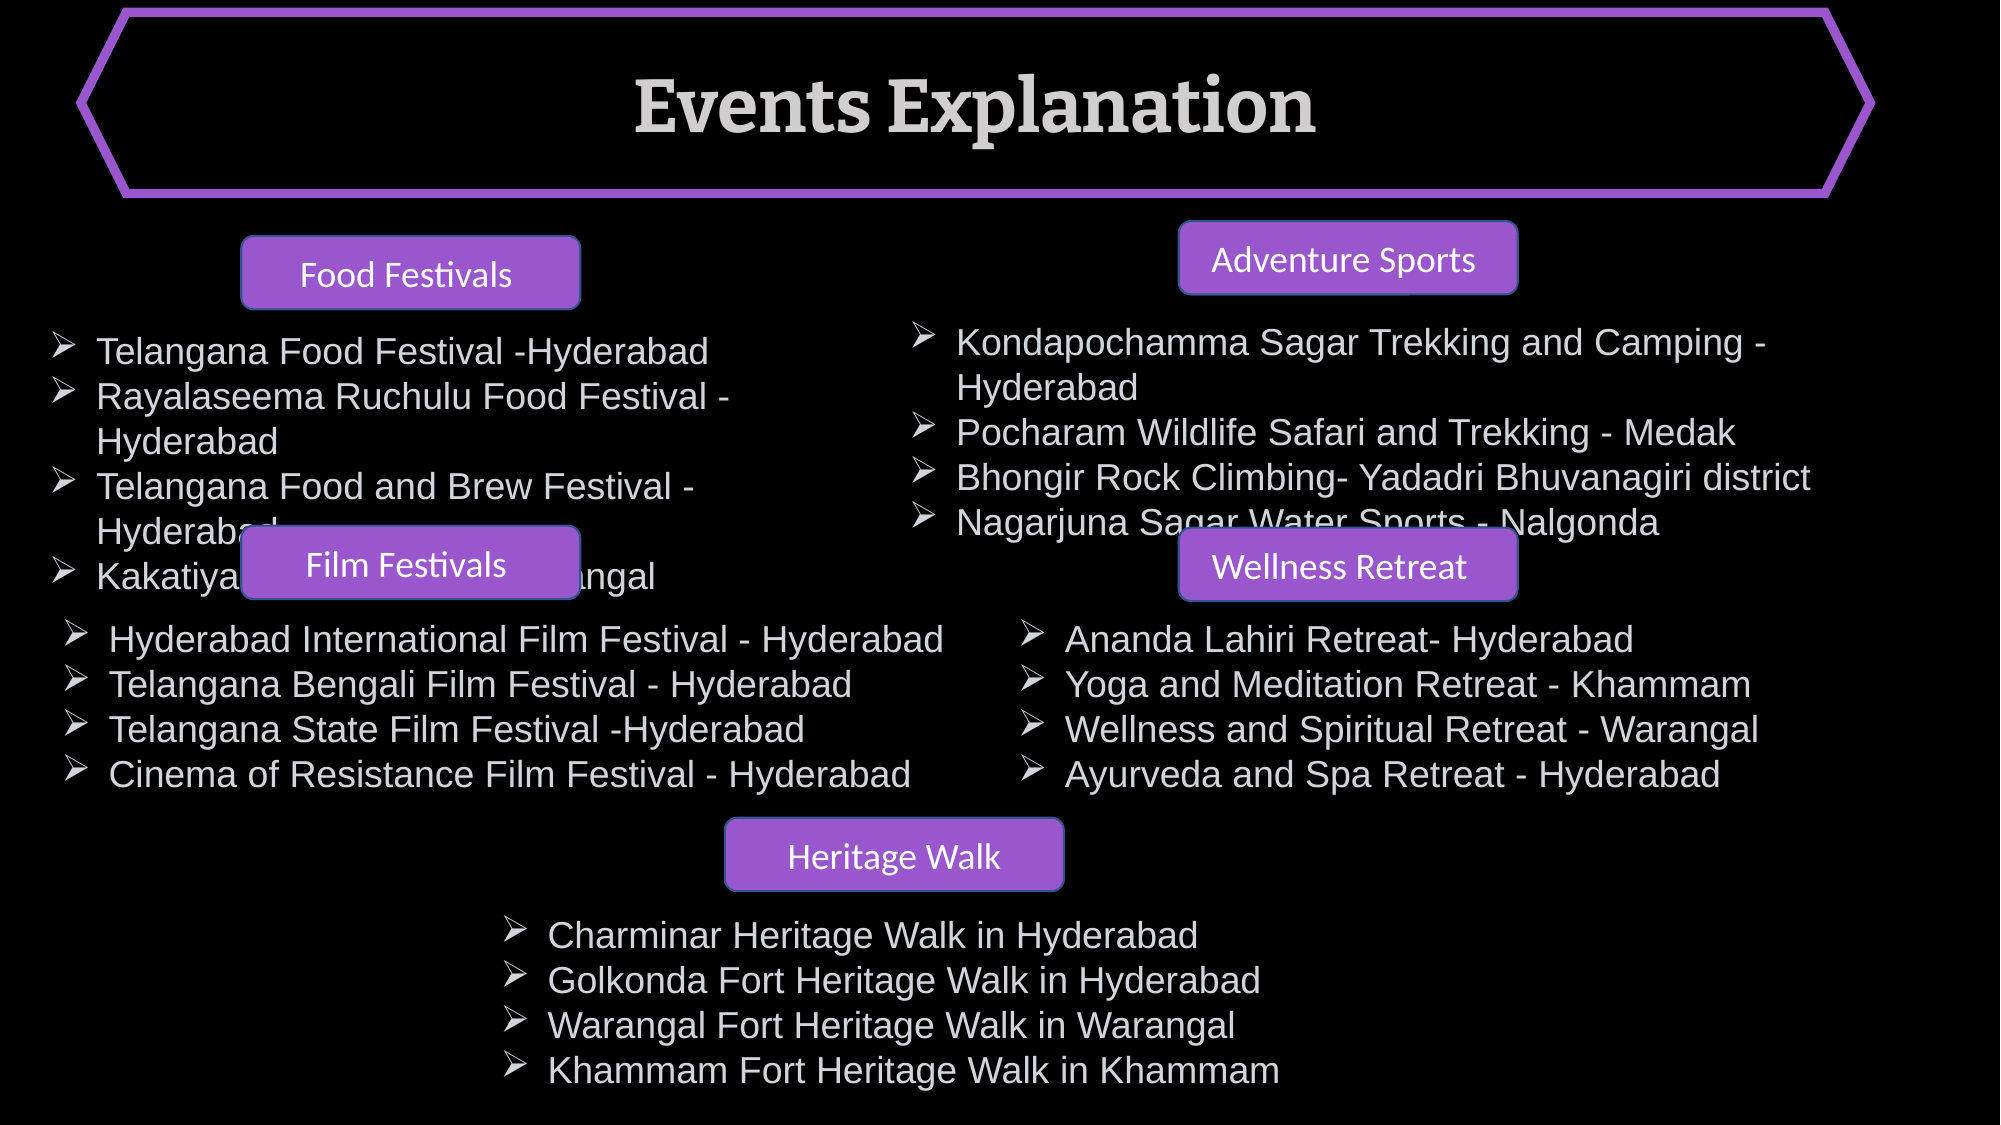

Events Explanation
Adventure Sports
Food Festivals
Kondapochamma Sagar Trekking and Camping - Hyderabad
Pocharam Wildlife Safari and Trekking - Medak
Bhongir Rock Climbing- Yadadri Bhuvanagiri district
Nagarjuna Sagar Water Sports - Nalgonda
Telangana Food Festival -Hyderabad
Rayalaseema Ruchulu Food Festival - Hyderabad
Telangana Food and Brew Festival - Hyderabad
Kakatiya Food Festival -Warangal
Film Festivals
Wellness Retreat
Hyderabad International Film Festival - Hyderabad
Telangana Bengali Film Festival - Hyderabad
Telangana State Film Festival -Hyderabad
Cinema of Resistance Film Festival - Hyderabad
Ananda Lahiri Retreat- Hyderabad
Yoga and Meditation Retreat - Khammam
Wellness and Spiritual Retreat - Warangal
Ayurveda and Spa Retreat - Hyderabad
Heritage Walk
Charminar Heritage Walk in Hyderabad
Golkonda Fort Heritage Walk in Hyderabad
Warangal Fort Heritage Walk in Warangal
Khammam Fort Heritage Walk in Khammam